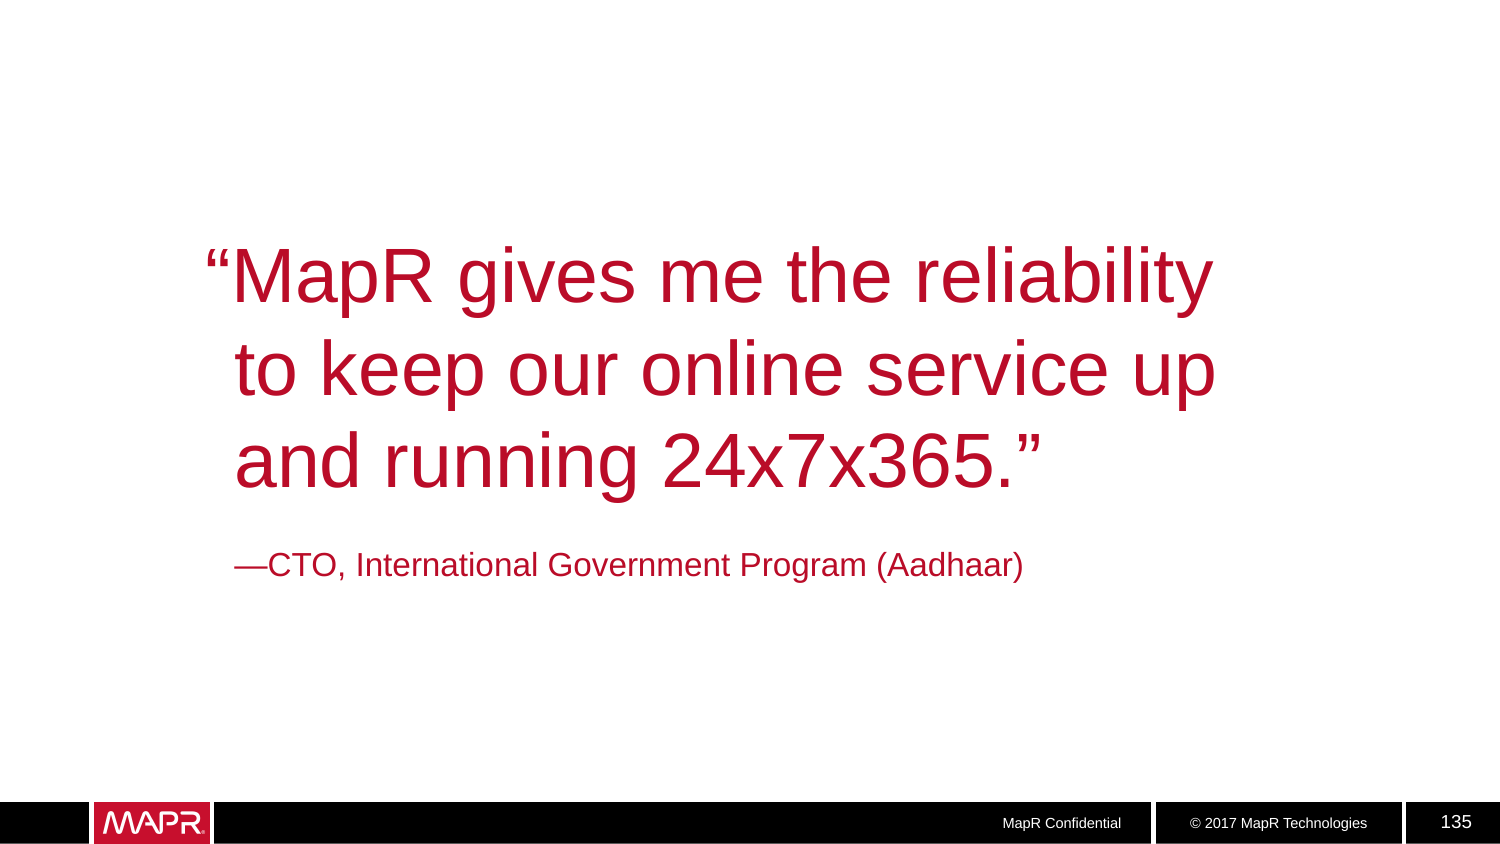

“MapR gives me the reliability
to keep our online service up
and running 24x7x365.”

	—CTO, International Government Program (Aadhaar)